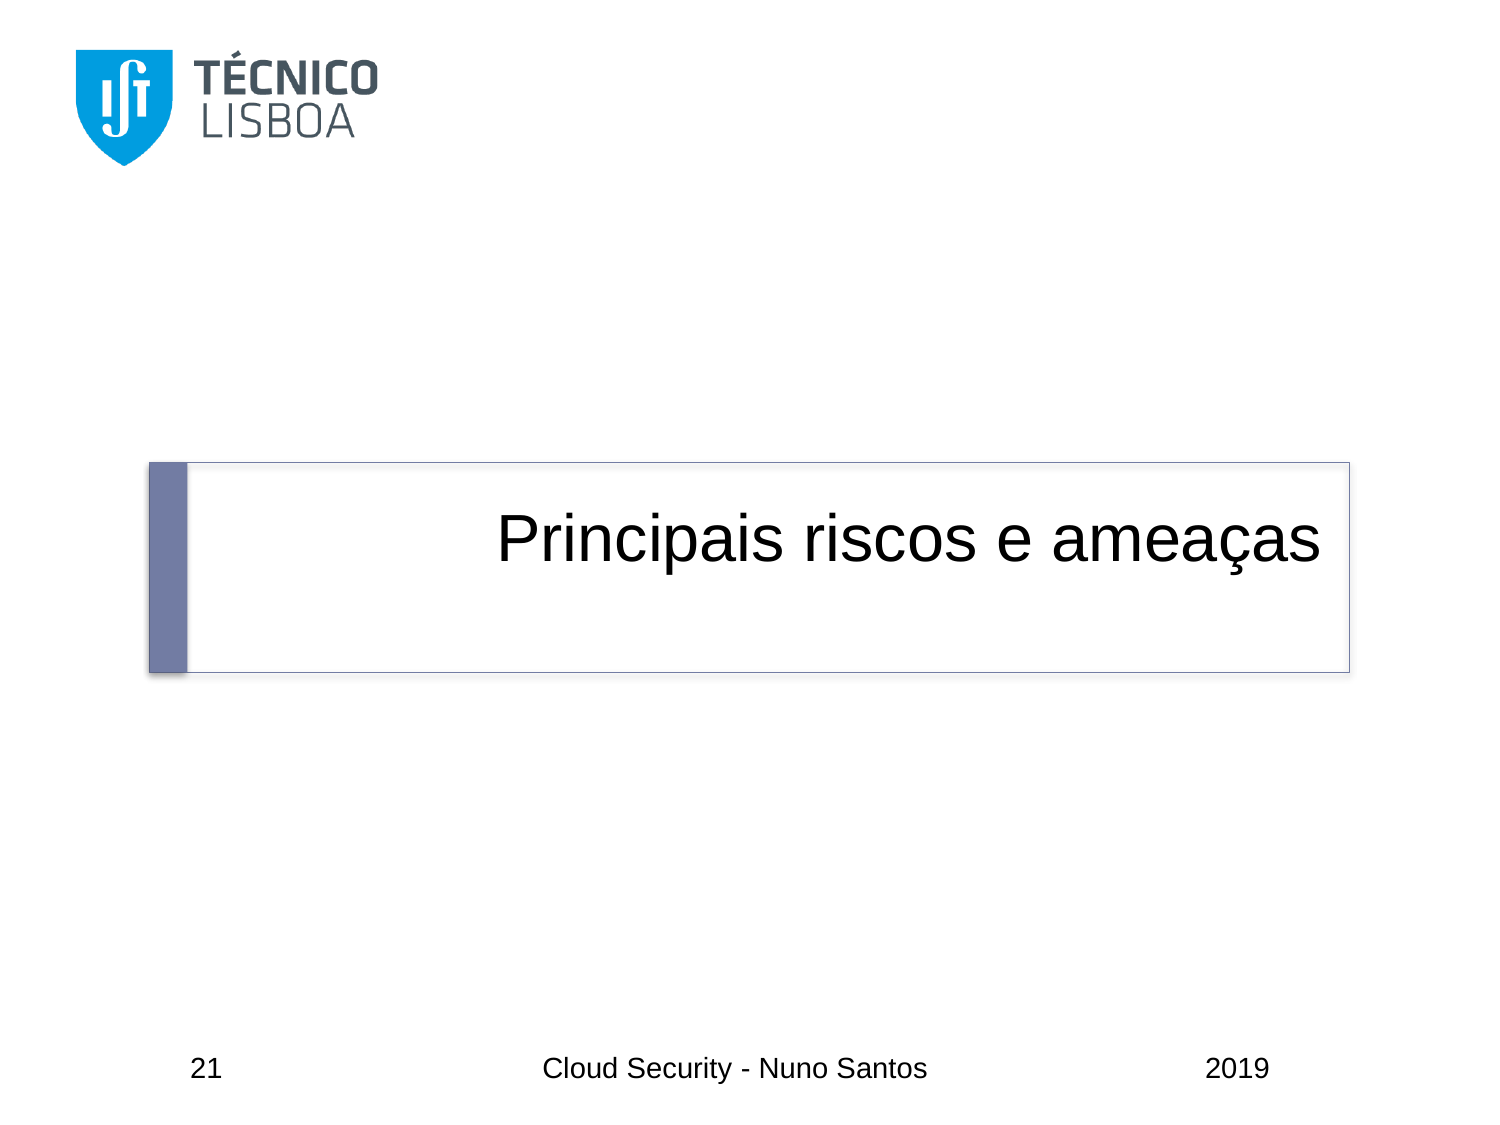

# Principais riscos e ameaças
21
Cloud Security - Nuno Santos
2019